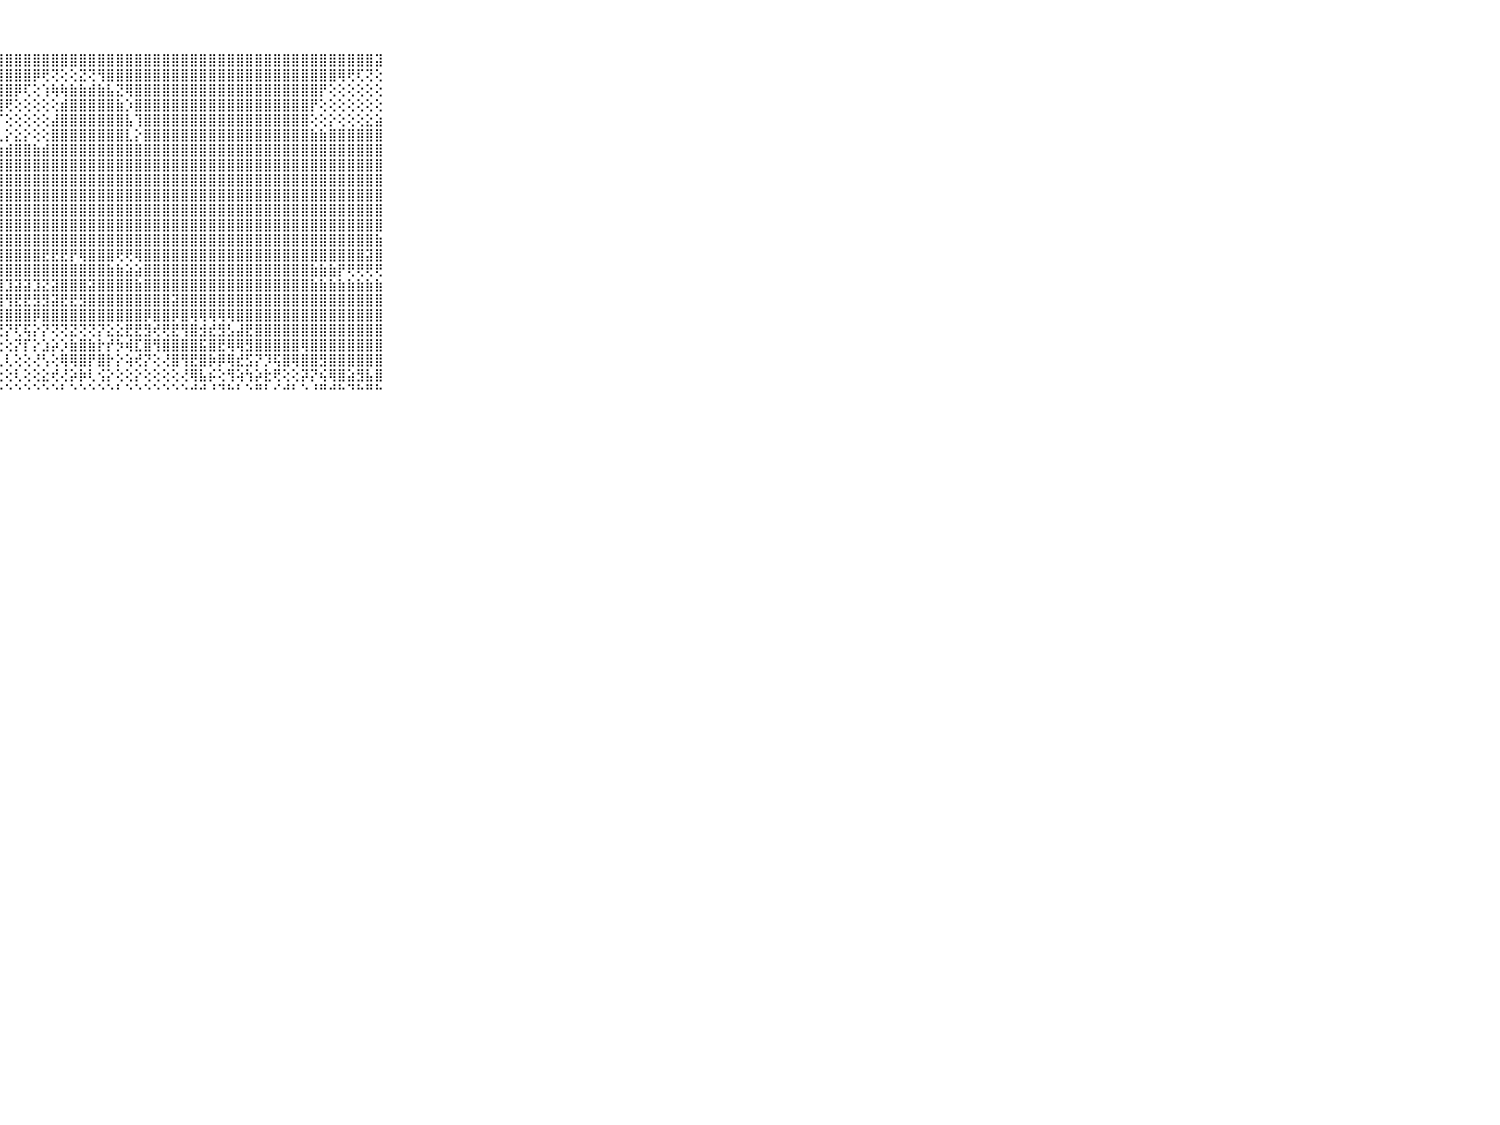

⠀⠀⠀⠀⠀⠀⠀⠀⠀⠀⠀⢸⣿⣿⣿⣿⣿⣿⣿⣿⣿⣿⣿⣿⣿⣿⣿⣿⣿⣿⣿⣿⣿⣿⣿⣿⣿⣿⣿⣿⣿⣿⣿⣿⣿⣿⣿⣿⣿⣿⣿⣿⣿⣿⣿⣿⣿⣿⣿⣿⣿⣿⣿⣿⣿⣿⣿⣿⣽⠀⠀⠀⠀⠀⠀⠀⠀⠀⠀⠀⠀
⠀⠀⠀⠀⠀⠀⠀⠀⠀⠀⠀⢸⣿⣿⣿⣿⣿⣿⣿⣿⣿⣿⣿⣿⣿⣿⣿⣿⣿⣿⣿⡿⢟⢝⢕⢕⣝⢝⢻⣿⣿⣿⣿⣿⣿⣿⣿⣿⣿⣿⣿⣿⣿⣿⣿⣿⣿⣿⣿⣿⣿⣿⣿⣿⢿⢟⢏⢝⢕⠀⠀⠀⠀⠀⠀⠀⠀⠀⠀⠀⠀
⠀⠀⠀⠀⠀⠀⠀⠀⠀⠀⠀⢸⣿⣿⣿⣿⣿⣿⣿⣿⣿⣿⣿⣿⣿⣿⣿⣿⣿⡿⢏⢕⢱⢷⢷⣷⣷⣾⣷⣧⣝⢿⣿⣿⣿⣿⣿⣿⣿⣿⣿⣿⣿⣿⣿⣿⣿⣿⣿⣿⣿⣿⡟⢕⢕⢕⢕⢕⢕⠀⠀⠀⠀⠀⠀⠀⠀⠀⠀⠀⠀
⠀⠀⠀⠀⠀⠀⠀⠀⠀⠀⠀⢸⣿⣿⣿⣿⣿⣿⣿⣿⣿⣿⣿⣿⣿⣿⣿⣿⢟⢕⢕⢕⢕⢕⣾⣿⣿⣿⣿⣿⣷⡱⣿⣿⣿⣿⣿⣿⣿⣿⣿⣿⣿⣿⣿⣿⣿⣿⣿⣿⣿⡟⢕⢕⢕⢕⢕⢕⢕⠀⠀⠀⠀⠀⠀⠀⠀⠀⠀⠀⠀
⠀⠀⠀⠀⠀⠀⠀⠀⠀⠀⠀⢸⣿⣿⣿⣿⣿⣿⣿⣿⣿⣿⣿⣿⣿⣿⣿⡏⢕⢕⢕⢕⢕⣼⣿⣿⣿⣿⣿⣿⣿⣧⢹⣿⣿⣿⣿⣿⣿⣿⣿⣿⣿⣿⣿⣿⣿⣿⣿⣿⣿⢕⢕⡕⢕⢕⢕⣕⣵⠀⠀⠀⠀⠀⠀⠀⠀⠀⠀⠀⠀
⠀⠀⠀⠀⠀⠀⠀⠀⠀⠀⠀⢜⣿⣿⣿⣿⣿⣿⣿⣿⣿⣿⣿⣿⣿⣿⣿⣇⡕⣕⡕⢕⢕⣿⣿⣿⣿⣿⣿⣿⣿⣇⡕⣿⣿⣿⣿⣿⣿⣿⣿⣿⣿⣿⣿⣿⣿⣿⣿⣿⣿⣷⣷⣿⣿⣿⣿⣿⣿⠀⠀⠀⠀⠀⠀⠀⠀⠀⠀⠀⠀
⠀⠀⠀⠀⠀⠀⠀⠀⠀⠀⠀⢕⣿⡿⢿⣿⡿⢟⢟⢟⢻⣿⣿⣿⣿⣿⣿⣷⣾⣿⣿⣷⣾⣿⣿⣿⣿⣿⣿⣿⣿⣿⣿⣿⣿⣿⣿⣿⣿⣿⣿⣿⣿⣿⣿⣿⣿⣿⣿⣿⣿⣿⣿⣿⣿⣿⣿⣿⣿⠀⠀⠀⠀⠀⠀⠀⠀⠀⠀⠀⠀
⠀⠀⠀⠀⠀⠀⠀⠀⠀⠀⠀⢸⣿⣝⣜⢕⢕⢕⢕⢕⢼⣿⣿⢿⢿⣿⣿⣿⣿⣿⣿⣿⣿⣿⣿⣿⣿⣿⣿⣿⣿⣿⣿⣿⣿⣿⣿⣿⣿⣿⣿⣿⣿⣿⣿⣿⣿⣿⣿⣿⣿⣿⣿⣿⣿⣿⣿⣿⣿⠀⠀⠀⠀⠀⠀⠀⠀⠀⠀⠀⠀
⠀⠀⠀⠀⠀⠀⠀⠀⠀⠀⠀⢸⣿⣿⣽⢕⢕⢕⢕⢕⢕⢕⢕⣕⣼⣿⣿⣿⣿⣿⣿⣿⣿⣿⣿⣿⣿⣿⣿⣿⣿⣿⣿⣿⣿⣿⣿⣿⣿⣿⣿⣿⣿⣿⣿⣿⣿⣿⣿⣿⣿⣿⣿⣿⣿⣿⣿⣿⣿⠀⠀⠀⠀⠀⠀⠀⠀⠀⠀⠀⠀
⠀⠀⠀⠀⠀⠀⠀⠀⠀⠀⠀⢸⣿⣿⡿⢕⢕⢕⢕⢕⢕⢕⣵⣾⣿⣿⣿⣿⣿⣿⣿⣿⣿⣿⣿⣿⣿⣿⣿⣿⣿⣿⣿⣿⣿⣿⣿⣿⣿⣿⣿⣿⣿⣿⣿⣿⣿⣿⣿⣿⣿⣿⣿⣿⣿⣿⣿⣿⣿⠀⠀⠀⠀⠀⠀⠀⠀⠀⠀⠀⠀
⠀⠀⠀⠀⠀⠀⠀⠀⠀⠀⠀⢸⣿⢿⢕⢕⢕⢕⢕⢕⣱⣿⣿⣿⣿⣿⣿⣿⣿⣿⣿⣿⣿⣿⣿⣿⣿⣿⣿⣿⣿⣿⣿⣿⣿⣿⣿⣿⣿⣿⣿⣿⣿⣿⣿⣿⣿⣿⣿⣿⣿⣿⣿⣿⣿⣿⣿⣿⣿⠀⠀⠀⠀⠀⠀⠀⠀⠀⠀⠀⠀
⠀⠀⠀⠀⠀⠀⠀⠀⠀⠀⠀⠜⢕⢕⢔⢕⢕⢕⢕⢕⢜⢻⣿⣿⣿⣿⣿⣿⣿⣿⣿⣿⣿⣿⣿⣿⣿⣿⣿⣿⣿⣿⣿⣿⣿⣿⣿⣿⣿⣿⣿⣿⣿⣿⣿⣿⣿⣿⣿⣿⣿⣿⣿⣿⣿⣿⣿⣿⣿⠀⠀⠀⠀⠀⠀⠀⠀⠀⠀⠀⠀
⠀⠀⠀⠀⠀⠀⠀⠀⠀⠀⠀⠀⢐⢕⣕⣷⣿⣿⣿⣷⣷⣕⡜⢻⣿⣿⣿⣿⣿⣿⣿⣿⣿⣿⣿⣿⣿⣿⣿⣿⣿⣿⣿⣿⣿⣿⣿⣿⣿⣿⣿⣿⣿⣿⣿⣿⣿⣿⣿⣿⣿⣿⣿⣿⣿⣿⣿⣿⣷⠀⠀⠀⠀⠀⠀⠀⠀⠀⠀⠀⠀
⠀⠀⠀⠀⠀⠀⠀⠀⠀⠀⠀⠀⢱⣾⣿⣿⣿⣿⣿⣿⣿⣿⣿⣵⡜⣿⣿⣿⣿⣿⣿⣿⣟⣟⣟⡟⢿⣿⣿⣿⢟⢟⢿⣿⣿⣿⣿⣿⣿⣿⣿⣿⣿⣿⣿⣿⣿⣿⣿⣿⣿⣿⣿⣿⣿⣿⣿⣽⣿⠀⠀⠀⠀⠀⠀⠀⠀⠀⠀⠀⠀
⠀⠀⠀⠀⠀⠀⠀⠀⠀⠀⠀⠔⢕⢜⣿⣿⣿⣿⣿⣿⣿⣿⣿⣿⣵⢞⢻⣻⣿⣿⣿⣿⣿⣿⣿⣿⣿⣿⣿⣷⣷⣵⣵⣿⣿⣿⣿⣿⣿⣿⣿⣿⣿⣿⣿⣿⣿⣿⣿⣿⣿⣷⣷⣷⡟⢟⢟⢟⢟⠀⠀⠀⠀⠀⠀⠀⠀⠀⠀⠀⠀
⠀⠀⠀⠀⠀⠀⠀⠀⠀⠀⠀⢀⣄⡅⢕⣕⣎⣝⣝⢝⣫⡝⡝⣝⣫⢕⣕⣸⣹⣽⣽⣹⣝⣽⣿⣿⣿⣽⣿⣿⣿⣿⣷⣿⣿⣿⣿⣿⣿⣿⣿⣿⣿⣿⣿⣿⣿⣿⣿⣿⣿⣷⣷⣷⣷⣷⣷⣷⣷⠀⠀⠀⠀⠀⠀⠀⠀⠀⠀⠀⠀
⠀⠀⠀⠀⠀⠀⠀⠀⠀⠀⠀⢸⣷⣿⣽⣷⣿⡿⢿⣷⡿⢿⡿⢿⡿⣿⡿⣿⢻⣟⣟⣻⣻⣽⣟⣟⣻⣿⣿⣿⣿⣿⣿⣿⣿⣿⣽⣿⣿⣿⣿⣿⣿⣿⣿⣿⣿⣿⣿⣿⣿⣿⣿⣿⣿⣿⣿⣿⣿⠀⠀⠀⠀⠀⠀⠀⠀⠀⠀⠀⠀
⠀⠀⠀⠀⠀⠀⠀⠀⠀⠀⠀⢸⣿⡿⣿⣿⣿⣿⣿⣿⣿⣿⣿⣿⣿⣿⣿⣿⣿⣿⣿⡿⣿⣿⣿⣿⣿⣿⣿⣿⣿⣿⣿⡿⣿⣿⡿⣿⢿⢿⢿⢿⢿⣿⣿⣿⣿⣿⣿⣿⣿⣿⣿⣿⣿⣿⣿⣿⣿⠀⠀⠀⠀⠀⠀⠀⠀⠀⠀⠀⠀
⠀⠀⠀⠀⠀⠀⠀⠀⠀⠀⠀⢸⢿⢿⡿⢿⢿⢻⡿⢿⢽⢟⢟⢝⢝⢏⢟⢝⡝⢏⢯⡕⡝⢝⢝⣝⢝⢝⡝⣕⣕⣟⣟⣻⢞⢟⣟⢻⣿⣺⣞⣻⣣⣼⣟⣿⣿⣿⣿⣿⣿⣿⣿⣿⣿⣿⣿⣿⣿⠀⠀⠀⠀⠀⠀⠀⠀⠀⠀⠀⠀
⠀⠀⠀⠀⠀⠀⠀⠀⠀⠀⠀⢕⢇⢕⢕⢇⢕⢜⢕⢕⢕⢗⢕⢕⢕⢕⡕⢕⢕⡝⡏⡕⣱⡵⡱⣷⣿⣷⡗⡞⡳⢾⣏⣿⢻⣿⣿⣿⣿⣯⣿⣟⢿⢿⣻⣿⣿⣿⣿⣿⢿⣿⣿⣿⣿⣿⣿⣿⣿⠀⠀⠀⠀⠀⠀⠀⠀⠀⠀⠀⠀
⠀⠀⠀⠀⠀⠀⠀⠀⠀⠀⠀⢕⢕⢕⡱⢵⢞⢷⢗⢧⢼⡵⢕⢕⢹⢱⢎⢇⢇⢕⢕⢜⢣⢕⢿⢿⣿⡟⣿⡗⡕⢵⢞⡝⢕⢜⣿⢻⣟⣿⡷⡿⢿⣞⣫⡝⡹⢯⣿⢿⣿⣿⣻⣿⣿⣿⣿⣿⣿⠀⠀⠀⠀⠀⠀⠀⠀⠀⠀⠀⠀
⠀⠀⠀⠀⠀⠀⠀⠀⠀⠀⠀⢕⢕⢸⢕⢕⢕⢕⢕⢕⢕⢕⢕⢕⢕⢕⢕⢕⢕⢇⢕⢕⣕⢞⢜⡵⡷⢇⢪⡕⢕⢕⡕⢕⢕⢕⢕⢜⢿⣧⡮⢕⢻⢵⢳⡵⣗⢟⢕⢕⡽⡝⢮⢿⣿⣵⣻⣧⣿⠀⠀⠀⠀⠀⠀⠀⠀⠀⠀⠀⠀
⠀⠀⠀⠀⠀⠀⠀⠀⠀⠀⠀⠑⠑⠑⠃⠑⠑⠑⠑⠑⠑⠑⠑⠑⠑⠑⠑⠑⠑⠑⠑⠑⠑⠑⠃⠑⠑⠑⠑⠑⠃⠑⠑⠑⠑⠑⠑⠑⠚⠚⠘⠙⠓⠃⠑⠛⠃⠊⠚⠃⠑⠘⠛⠚⠓⠙⠓⠛⠓⠀⠀⠀⠀⠀⠀⠀⠀⠀⠀⠀⠀